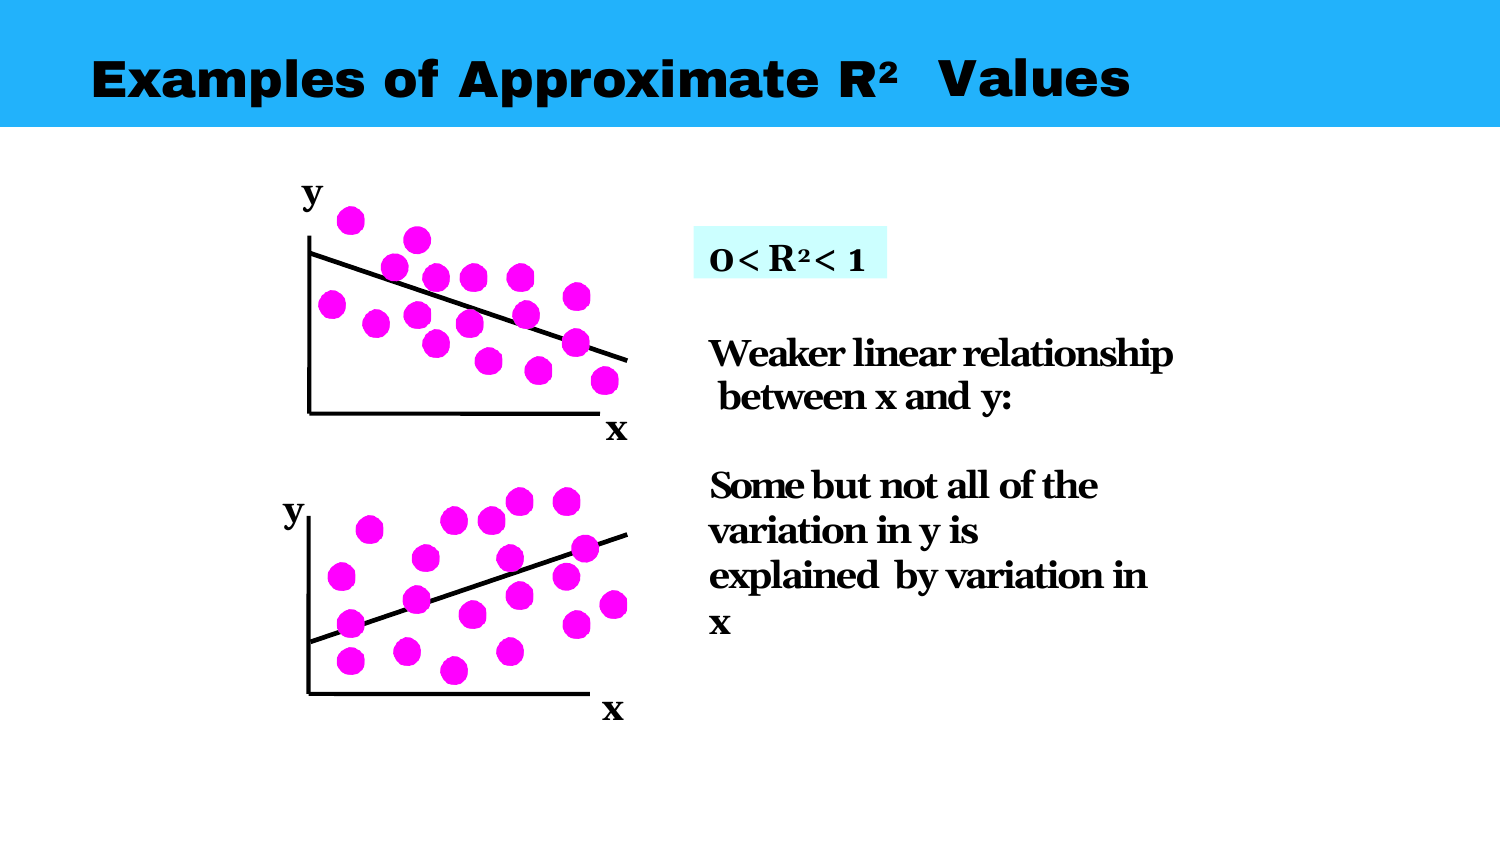

# Examples of Approximate R2
Values
y

0 < R2 < 1

Weaker linear relationship  between x and y:

x

Some but not all of the  variation in y is explained  by variation in x
y

x